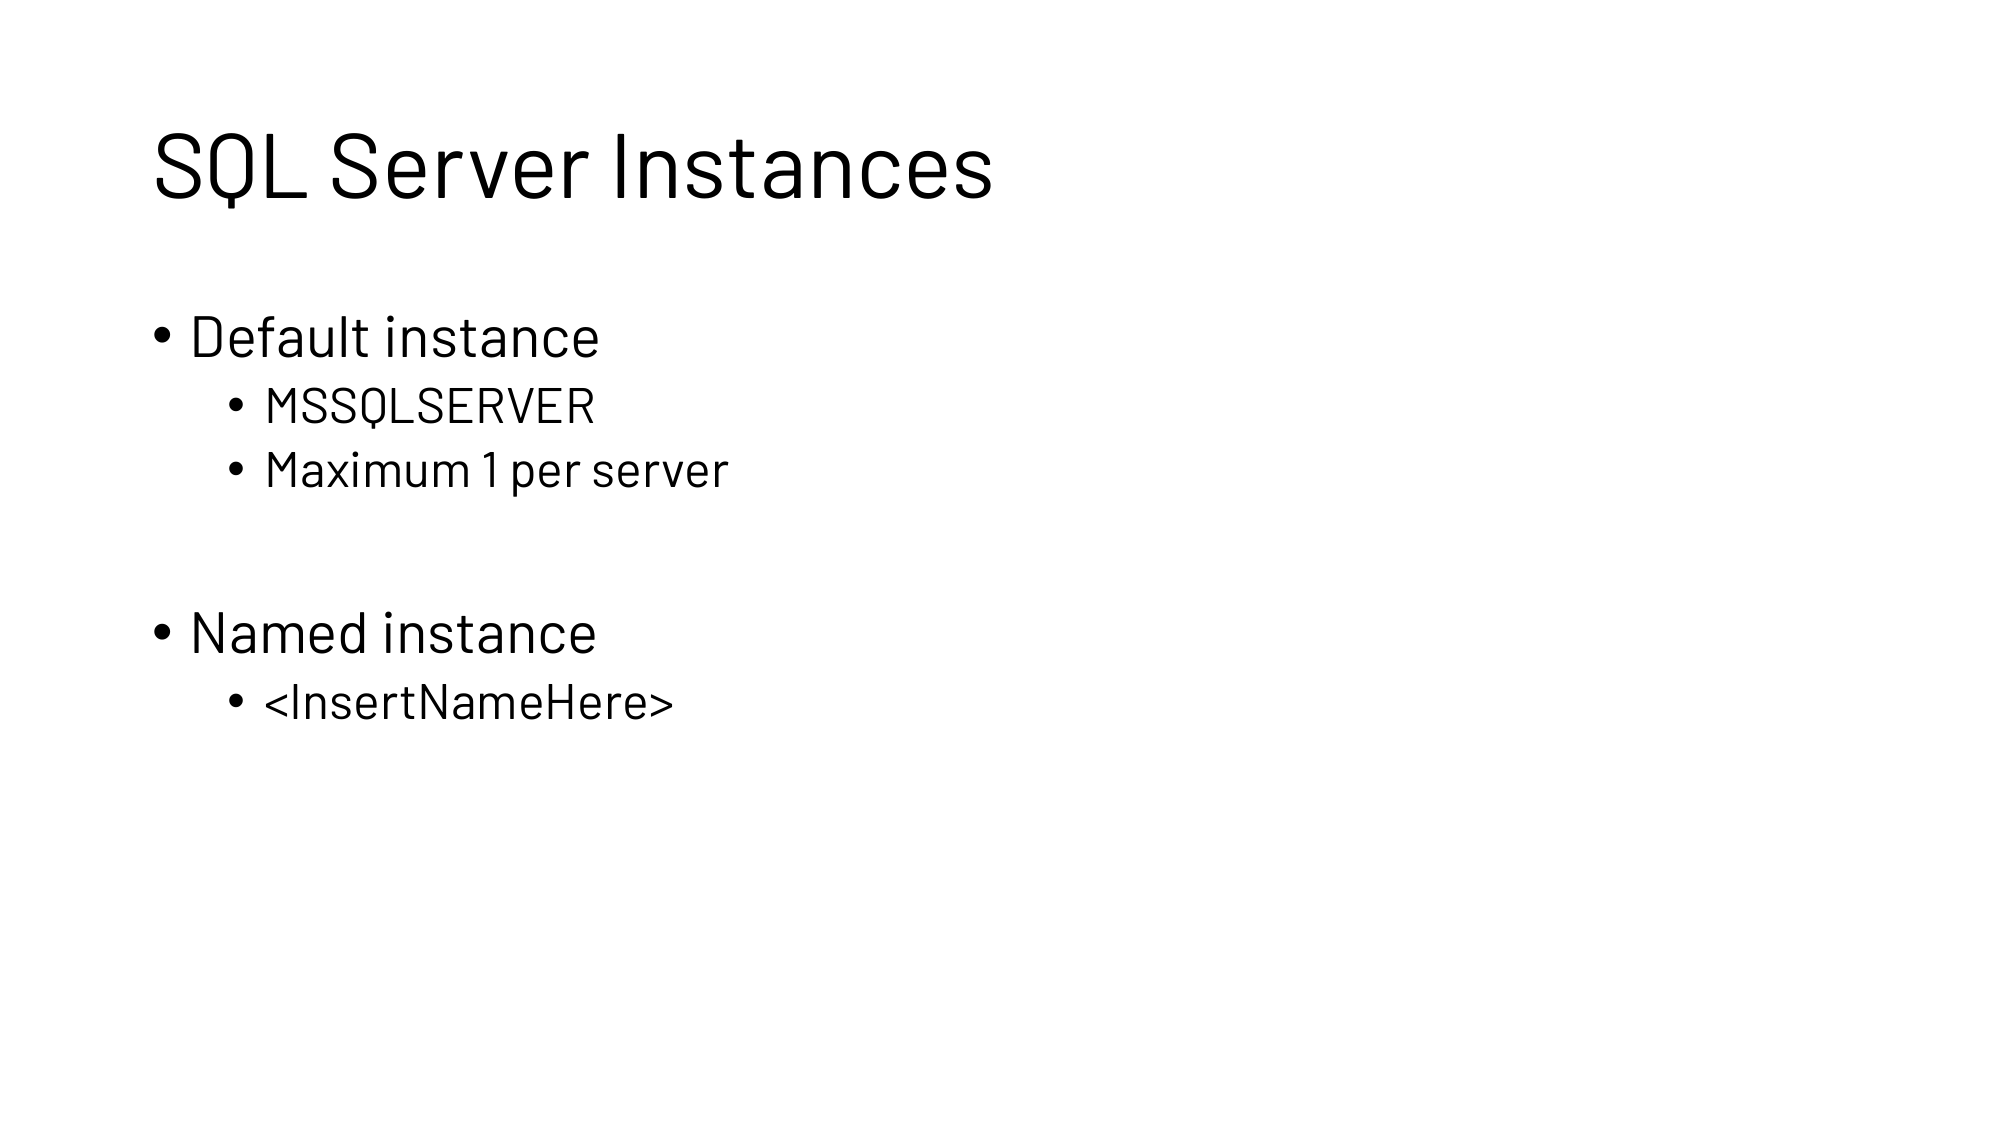

# SQL Server Instances
Default instance
MSSQLSERVER
Maximum 1 per server

Named instance
<InsertNameHere>